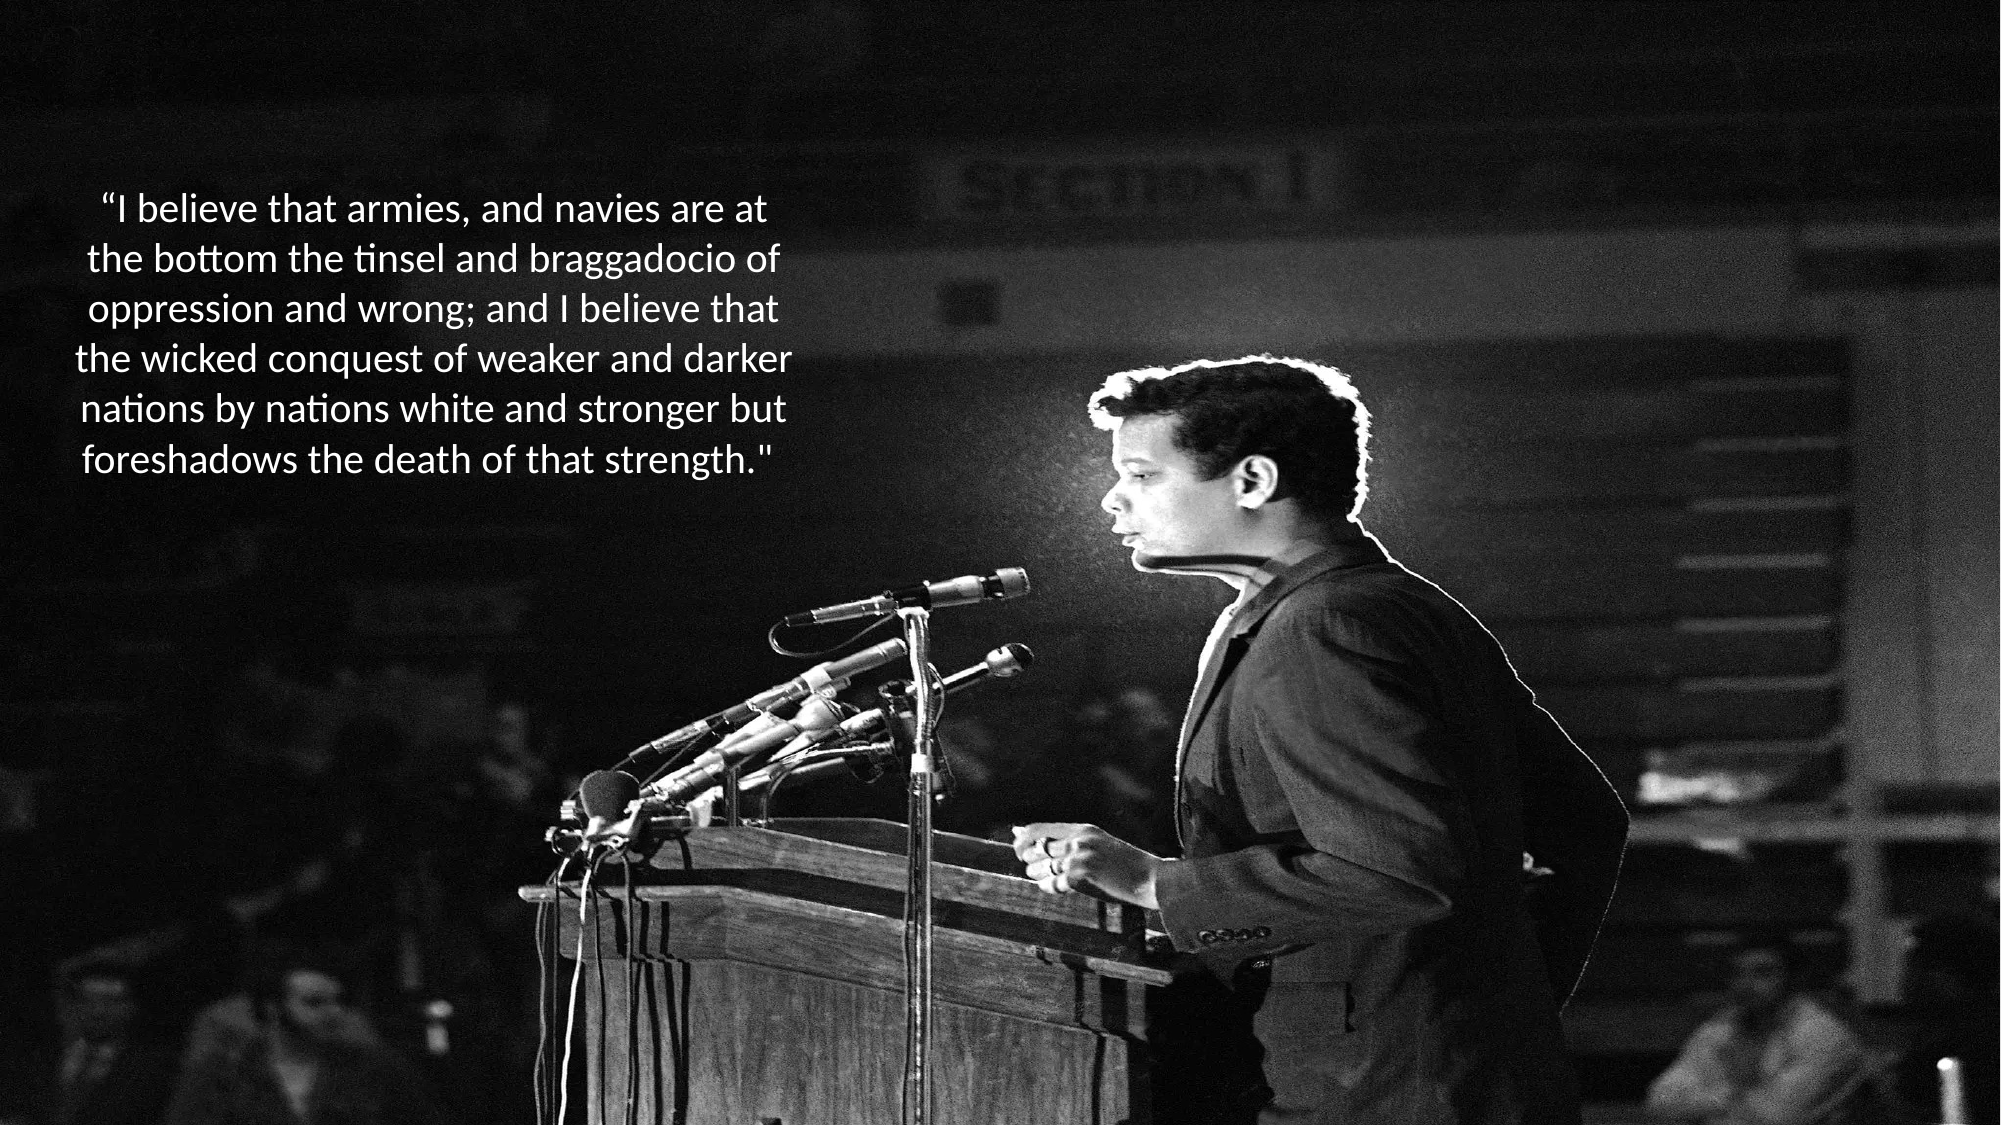

“I believe that armies, and navies are at the bottom the tinsel and braggadocio of oppression and wrong; and I believe that the wicked conquest of weaker and darker nations by nations white and stronger but foreshadows the death of that strength."